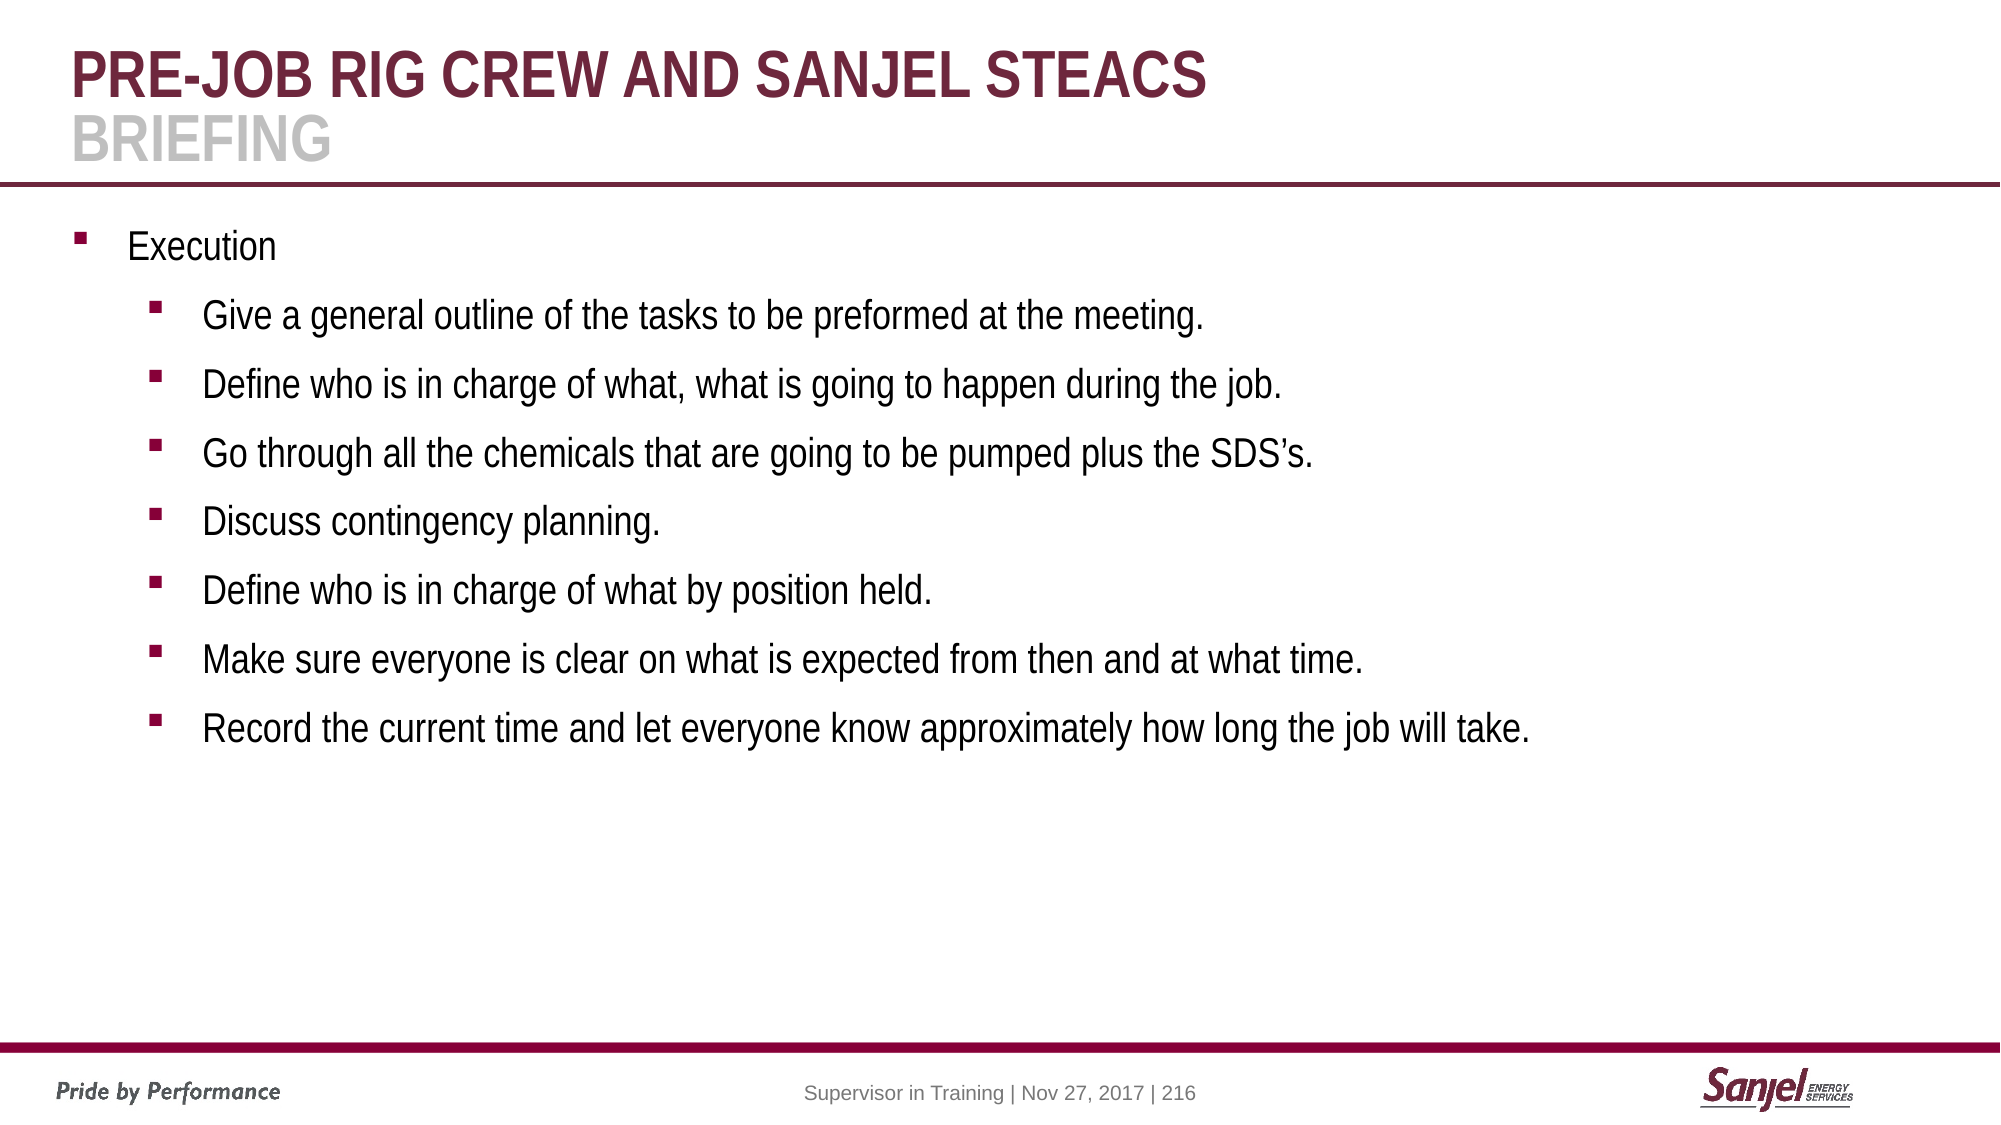

# PRE-JOB rig crew and sanjel steacs briefing
Execution
Give a general outline of the tasks to be preformed at the meeting.
Define who is in charge of what, what is going to happen during the job.
Go through all the chemicals that are going to be pumped plus the SDS’s.
Discuss contingency planning.
Define who is in charge of what by position held.
Make sure everyone is clear on what is expected from then and at what time.
Record the current time and let everyone know approximately how long the job will take.